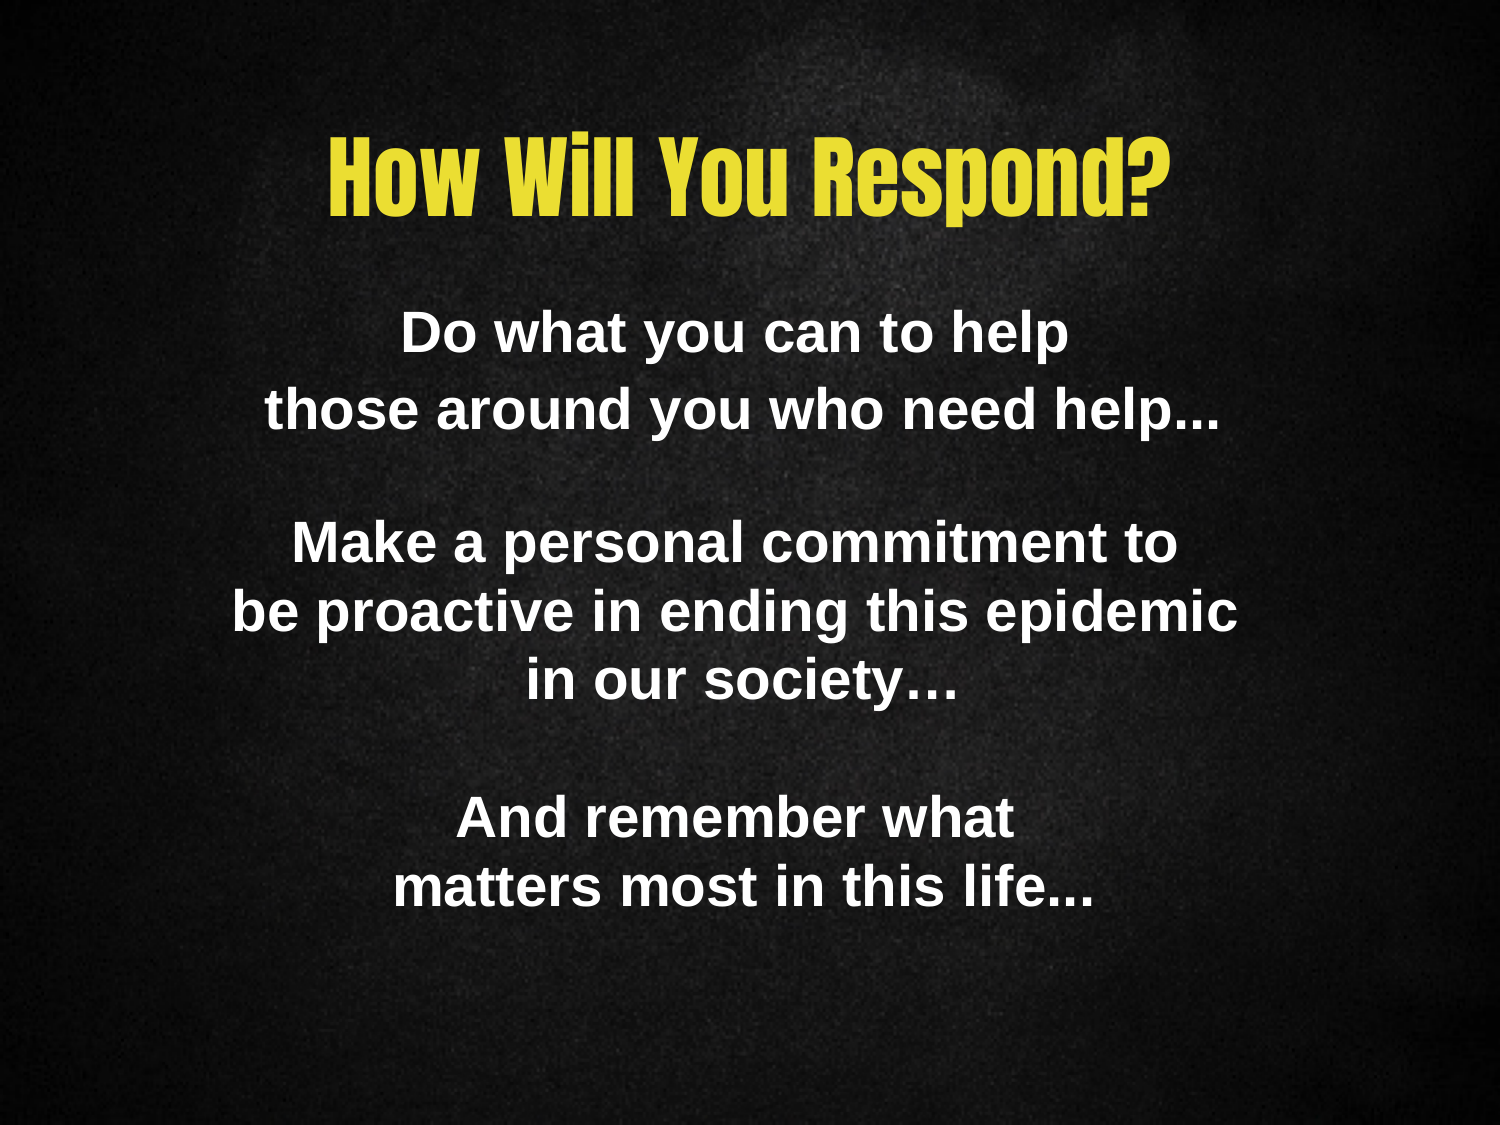

How Will You Respond?
Do what you can to help
those around you who need help...

Make a personal commitment to
be proactive in ending this epidemic
in our society…

And remember what
matters most in this life...